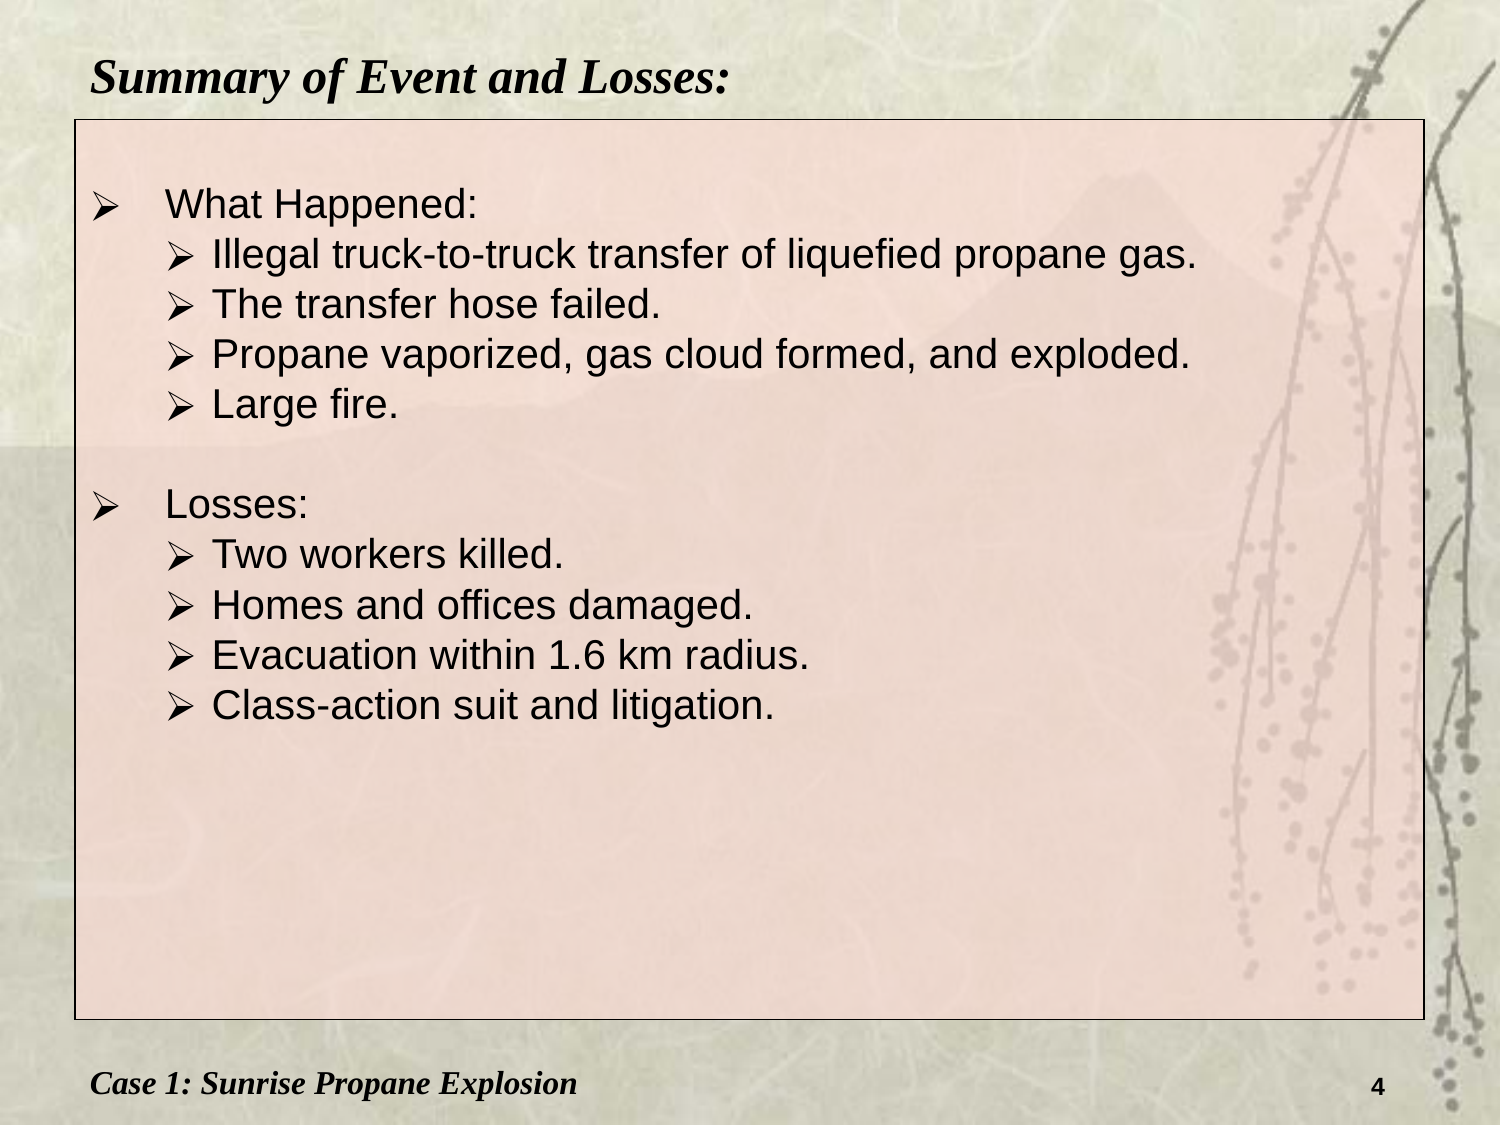

Summary of Event and Losses:

What Happened:
Illegal truck-to-truck transfer of liquefied propane gas.
The transfer hose failed.
Propane vaporized, gas cloud formed, and exploded.
Large fire.

Losses:
Two workers killed.
Homes and offices damaged.
Evacuation within 1.6 km radius.
Class-action suit and litigation.
Case 1: Sunrise Propane Explosion
4